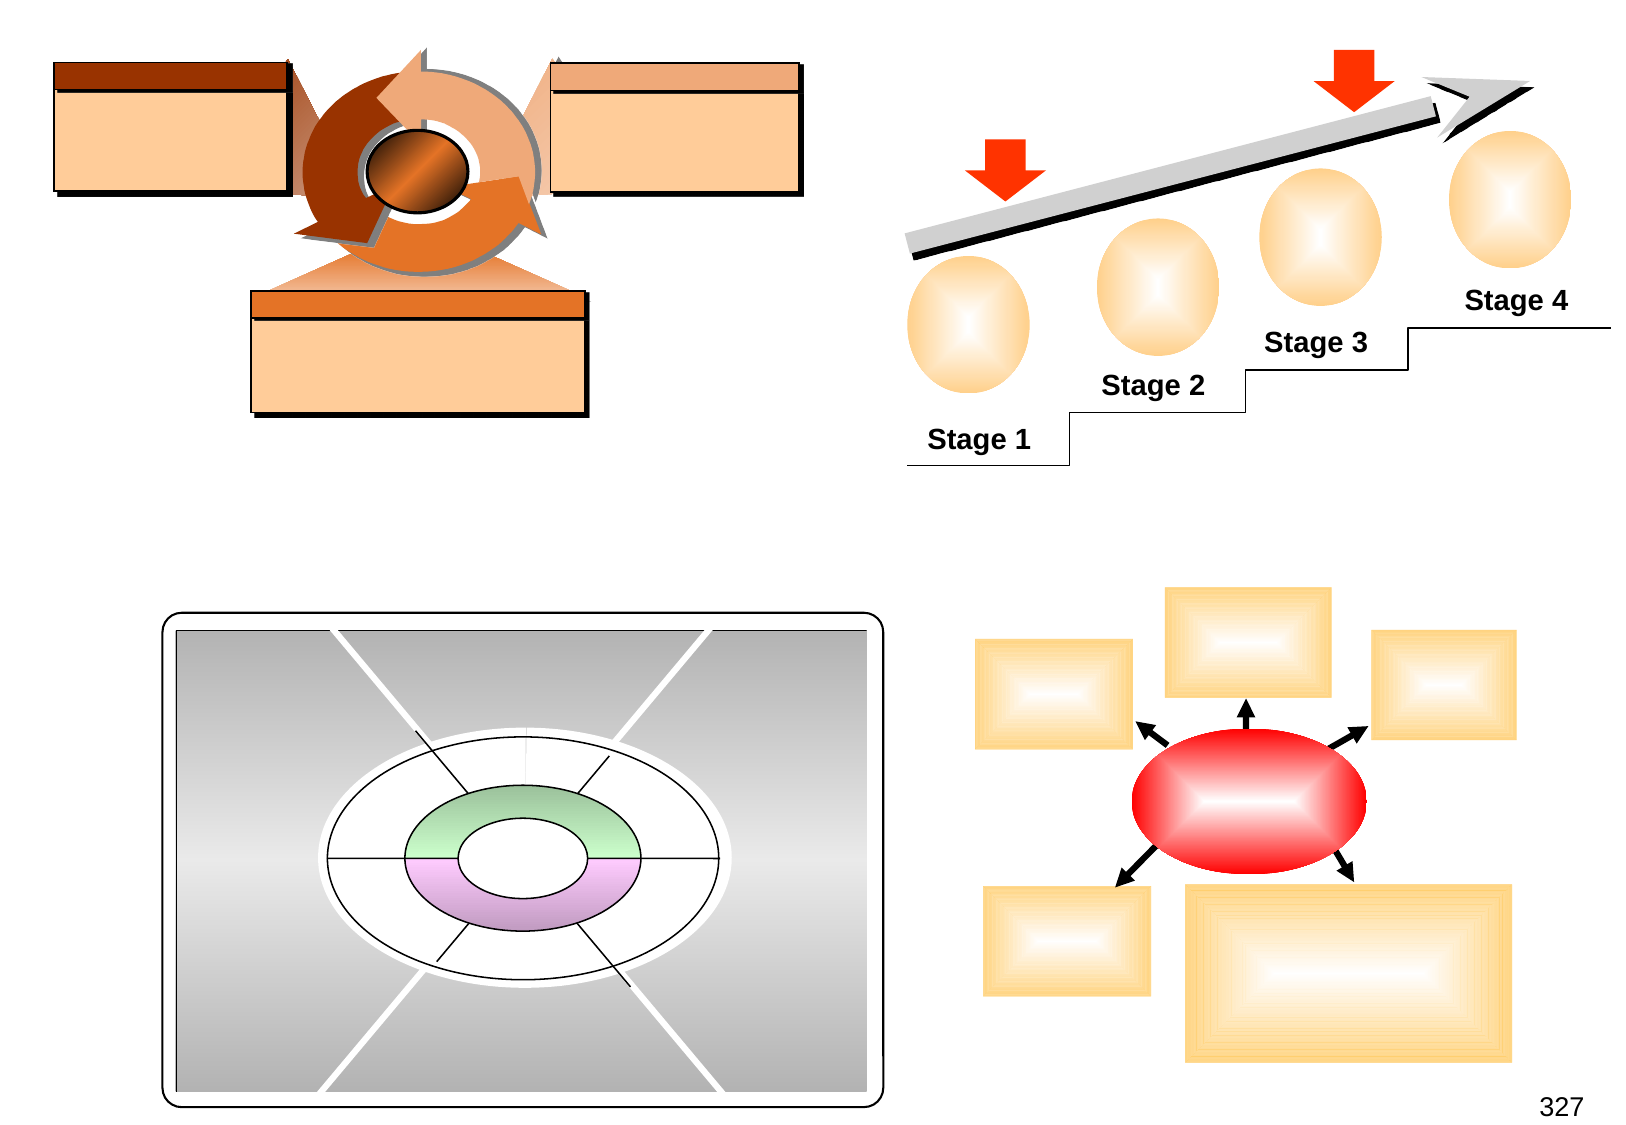

Stage 4

Stage 3

Stage 2

Stage 1

327